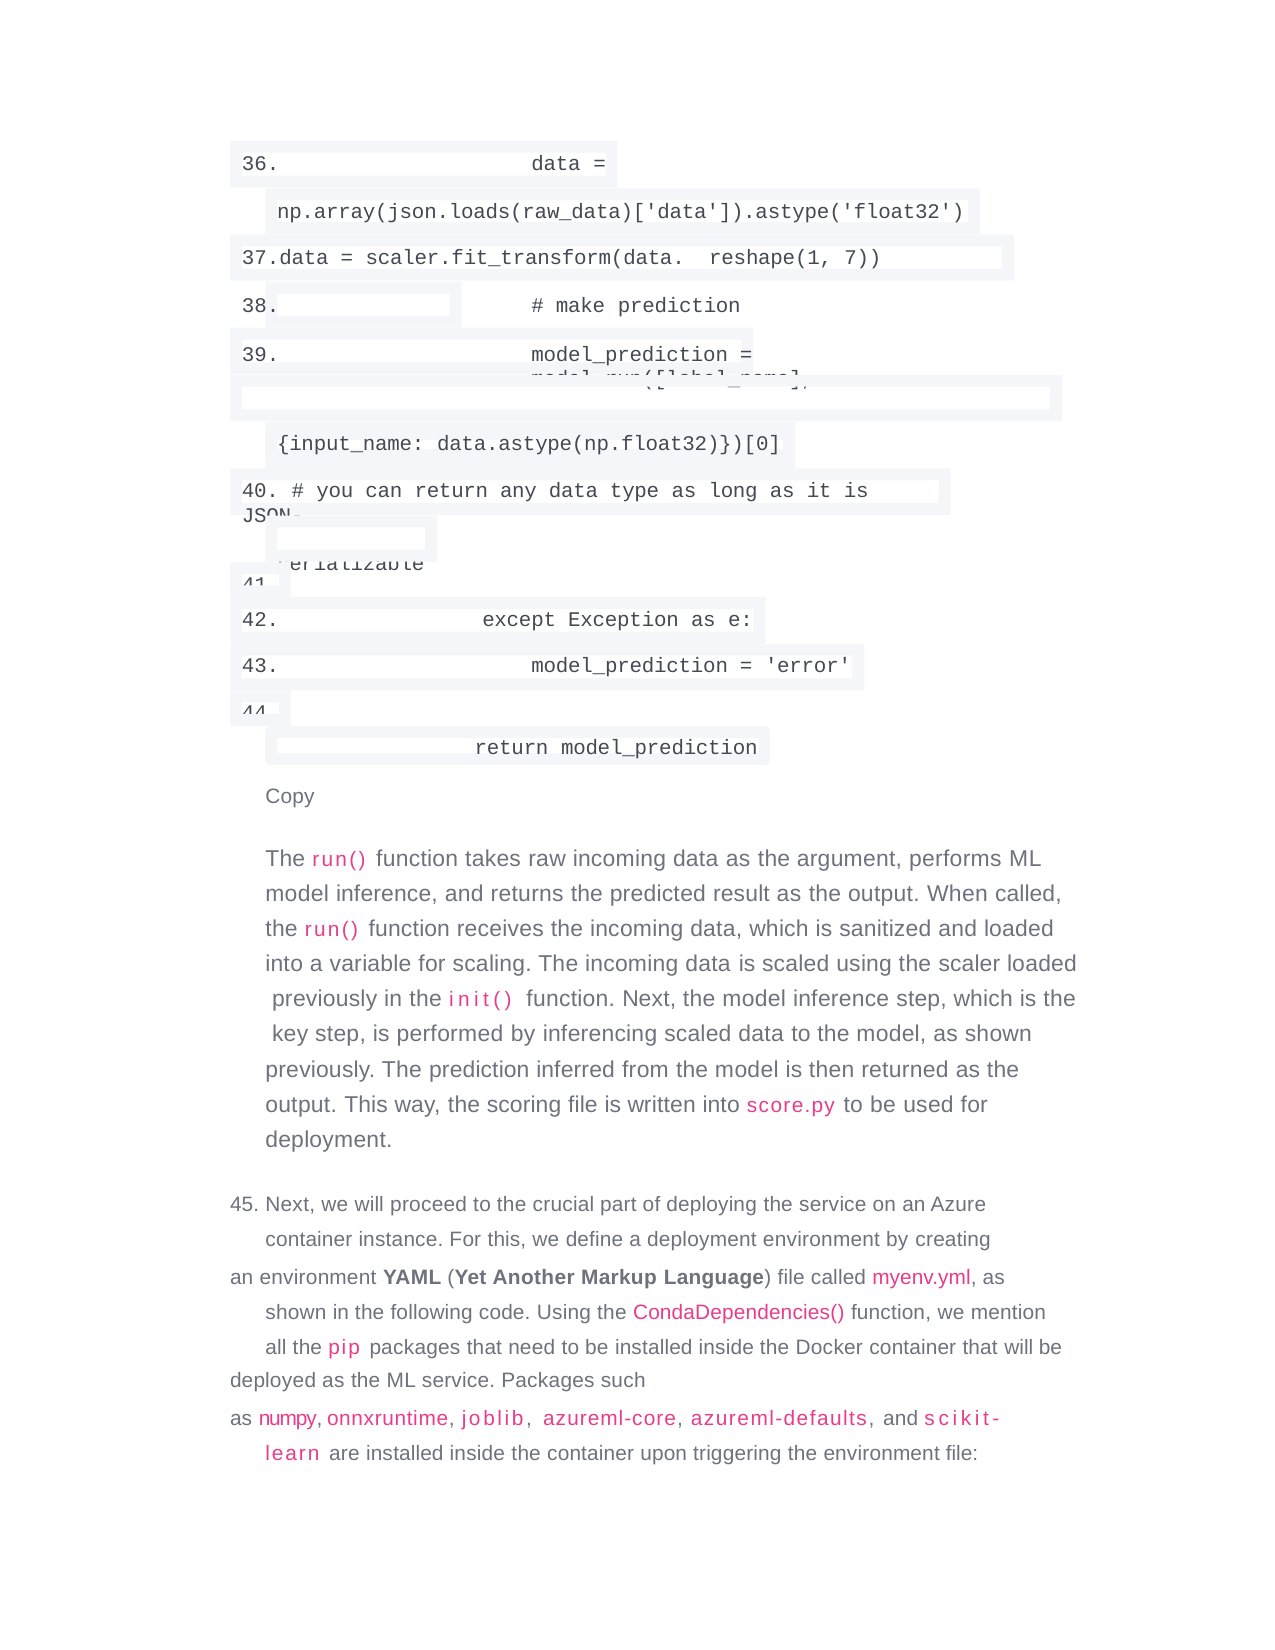

data =

np.array(json.loads(raw_data)['data']).astype('float32')
data = scaler.fit_transform(data.  reshape(1, 7))

# make prediction

model_prediction = model.run([label_name],

{input_name: data.astype(np.float32)})[0]
40. # you can return any data type as long as it is JSON-

serializable

41.

42.
except Exception as e:

43.
model_prediction = 'error'

44.
return model_prediction
Copy

The run() function takes raw incoming data as the argument, performs ML  model inference, and returns the predicted result as the output. When called,  the run() function receives the incoming data, which is sanitized and loaded  into a variable for scaling. The incoming data is scaled using the scaler loaded  previously in the init() function. Next, the model inference step, which is the  key step, is performed by inferencing scaled data to the model, as shown  previously. The prediction inferred from the model is then returned as the  output. This way, the scoring file is written into score.py to be used for  deployment.

45. Next, we will proceed to the crucial part of deploying the service on an Azure  container instance. For this, we define a deployment environment by creating
an environment YAML (Yet Another Markup Language) file called myenv.yml, as  shown in the following code. Using the CondaDependencies() function, we mention  all the pip packages that need to be installed inside the Docker container that will be
deployed as the ML service. Packages such
as numpy, onnxruntime, joblib, azureml-core, azureml-defaults, and scikit-  learn are installed inside the container upon triggering the environment file: